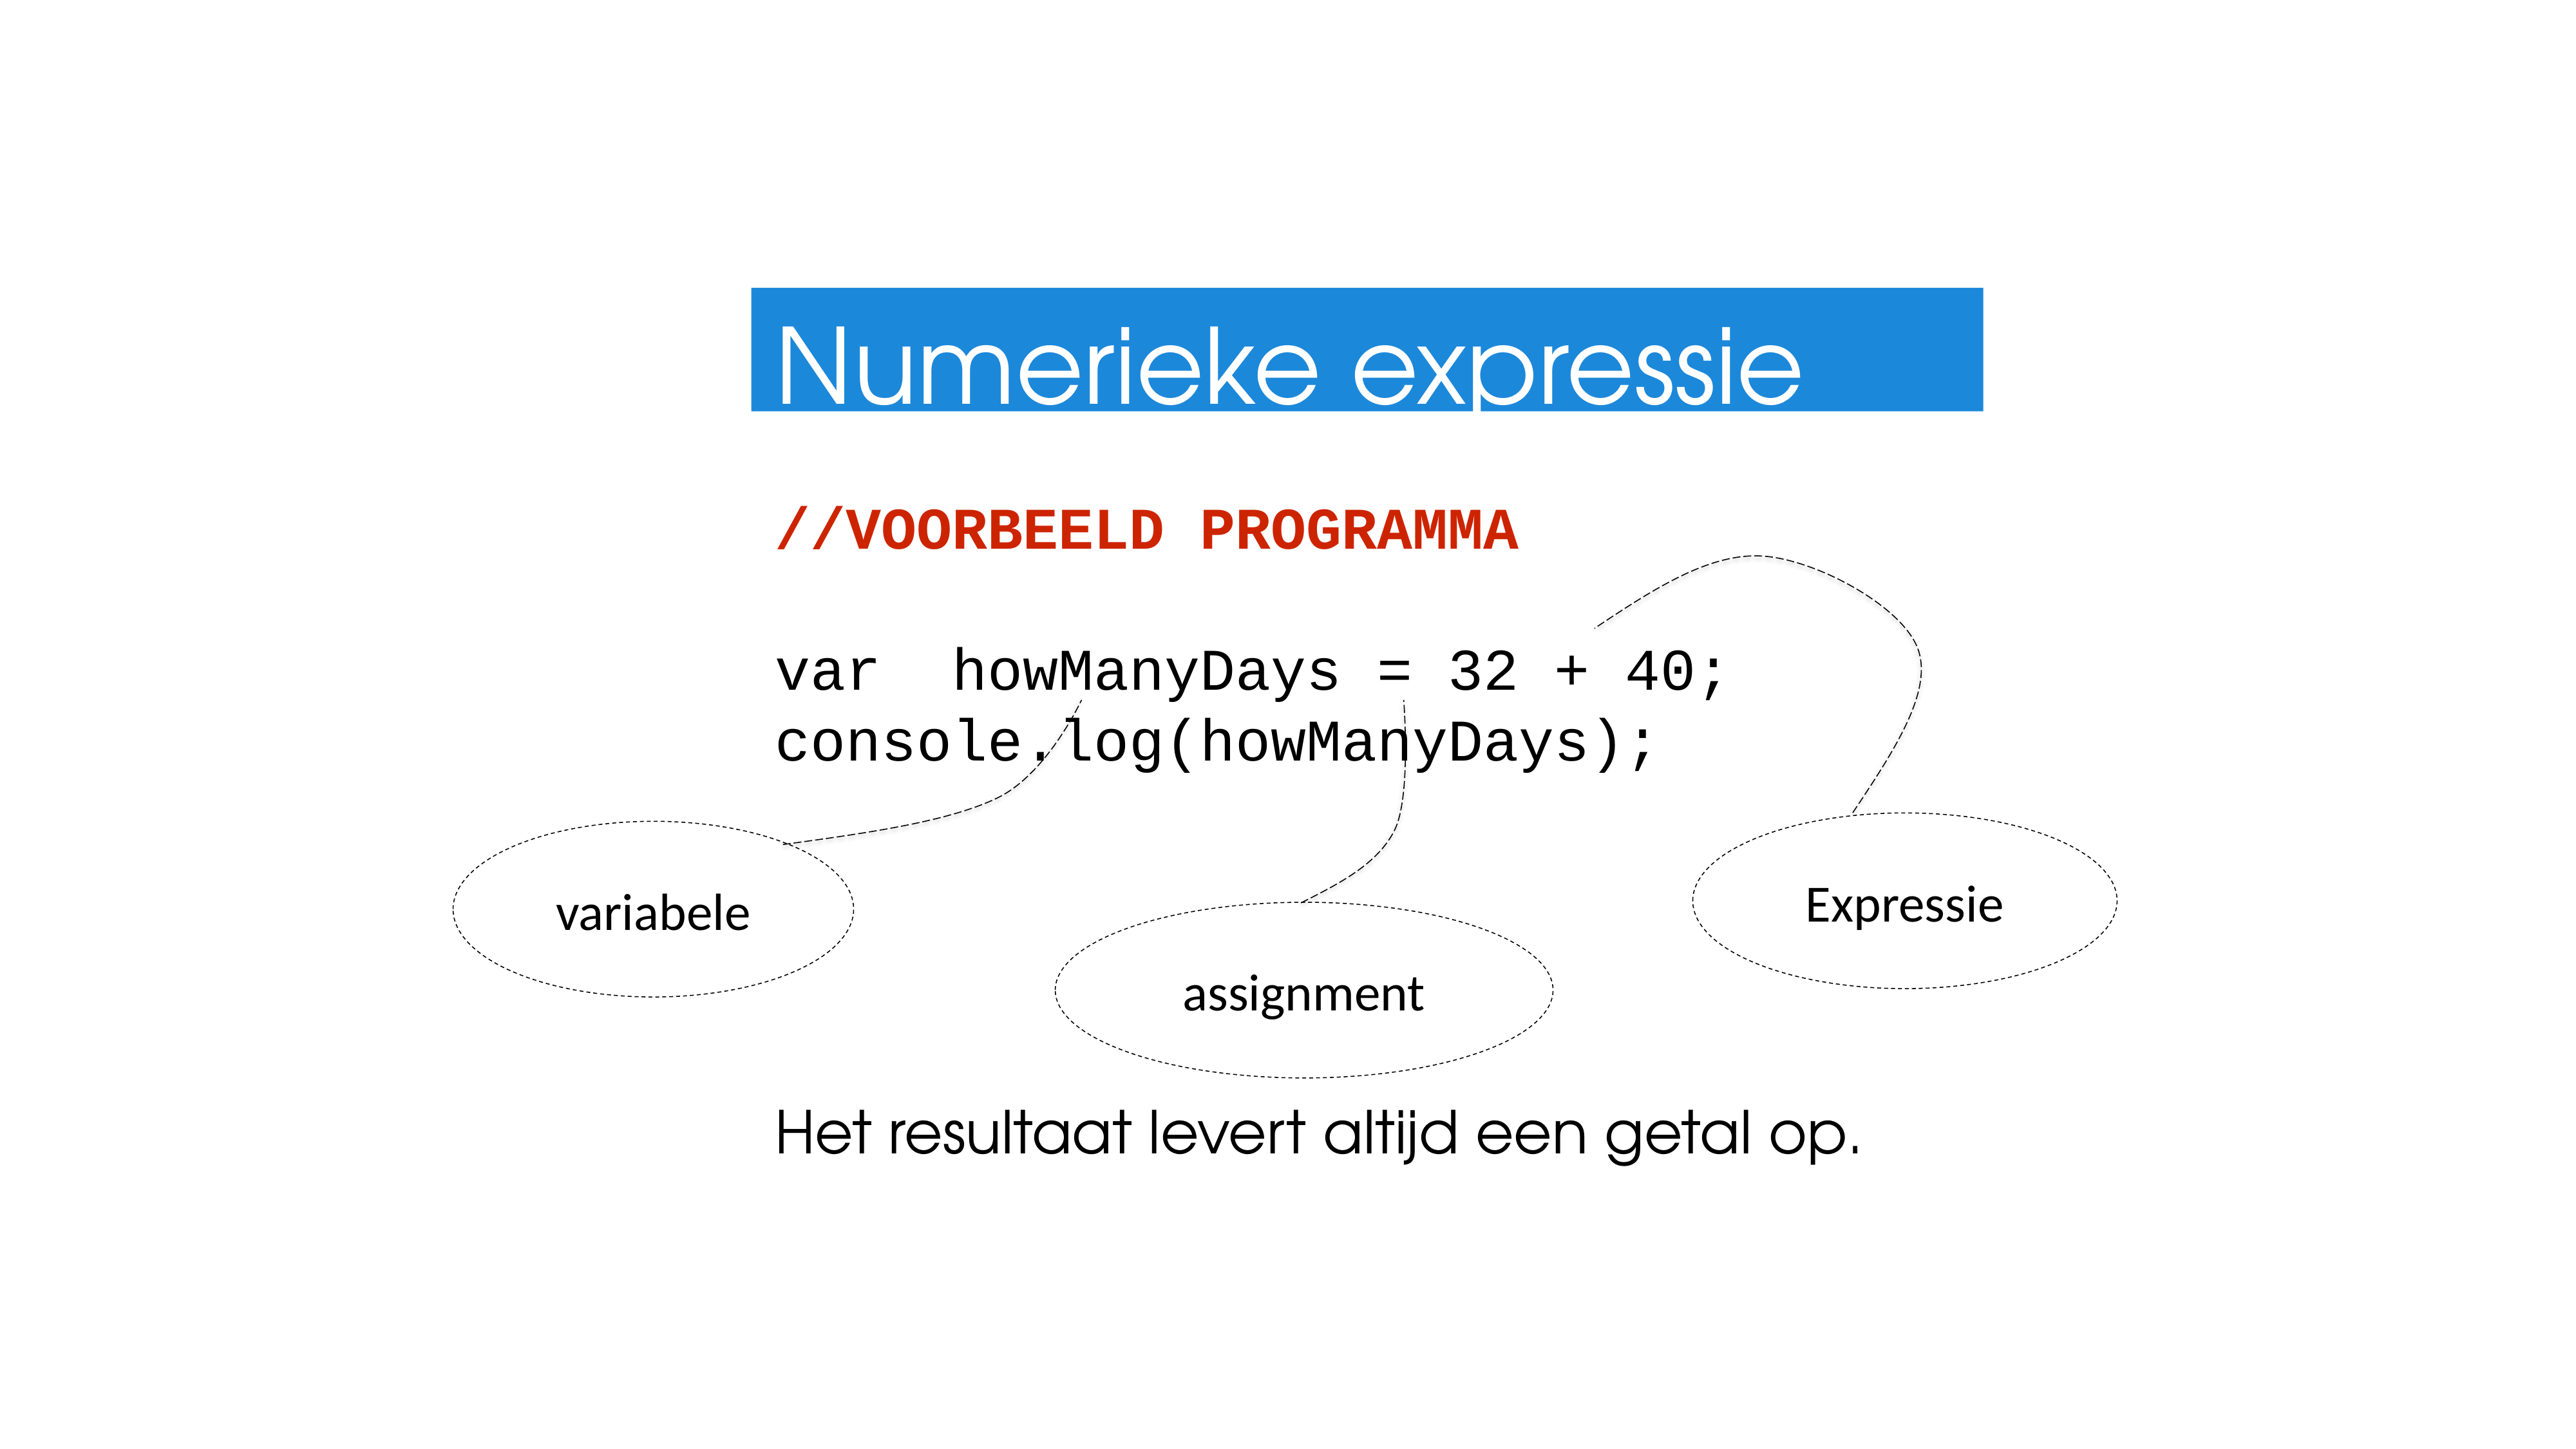

Numerieke expressie
//VOORBEELD PROGRAMMA

var  howManyDays = 32 + 40;
console.log(howManyDays);

Expressie
variabele
assignment
Het resultaat levert altijd een getal op.